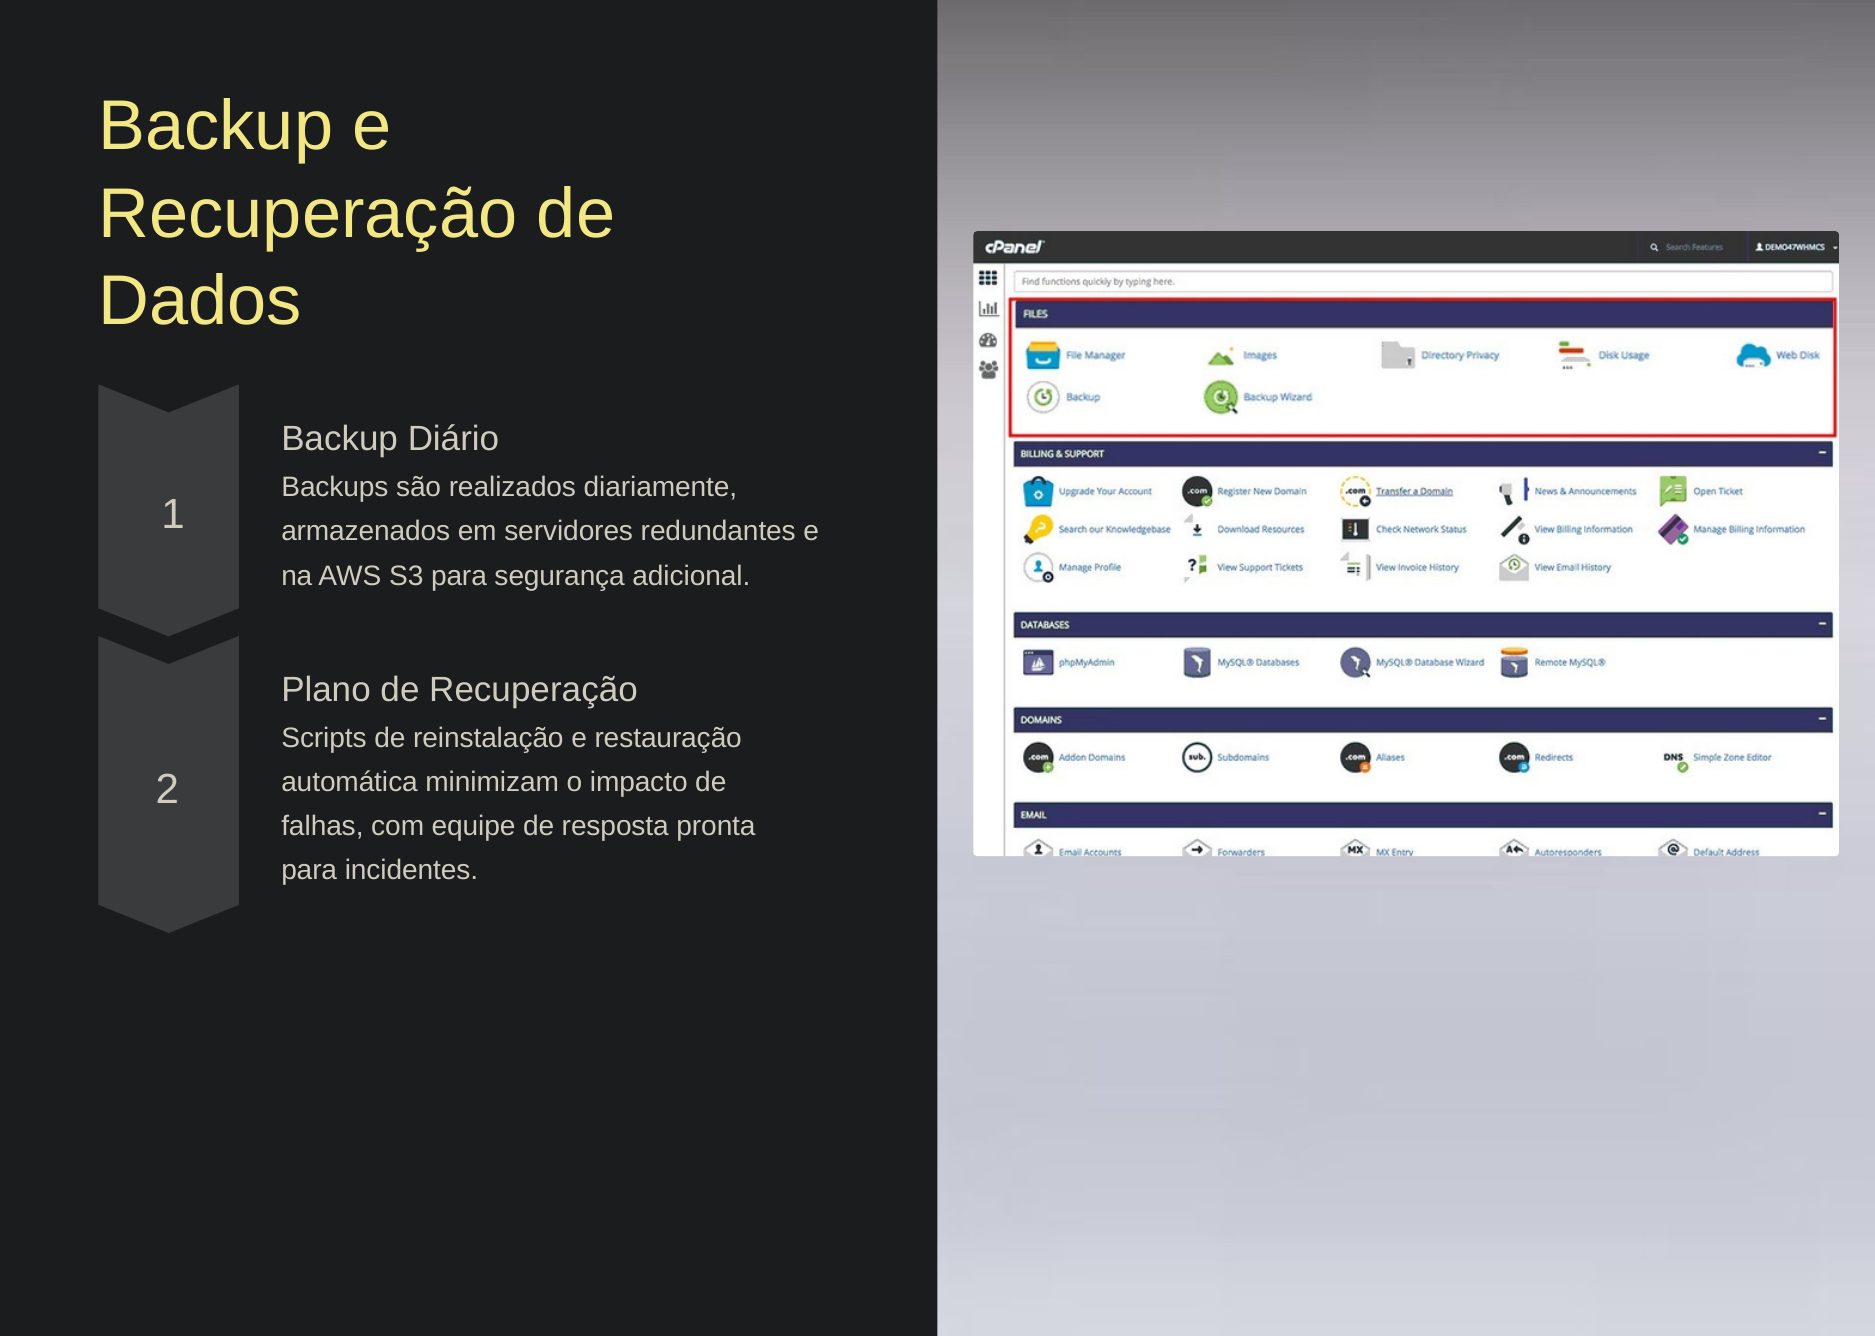

Backup e Recuperação de Dados

Backup Diário
Backups são realizados diariamente, armazenados em servidores redundantes e na AWS S3 para segurança adicional.
1
Plano de Recuperação
Scripts de reinstalação e restauração automática minimizam o impacto de falhas, com equipe de resposta pronta para incidentes.

2